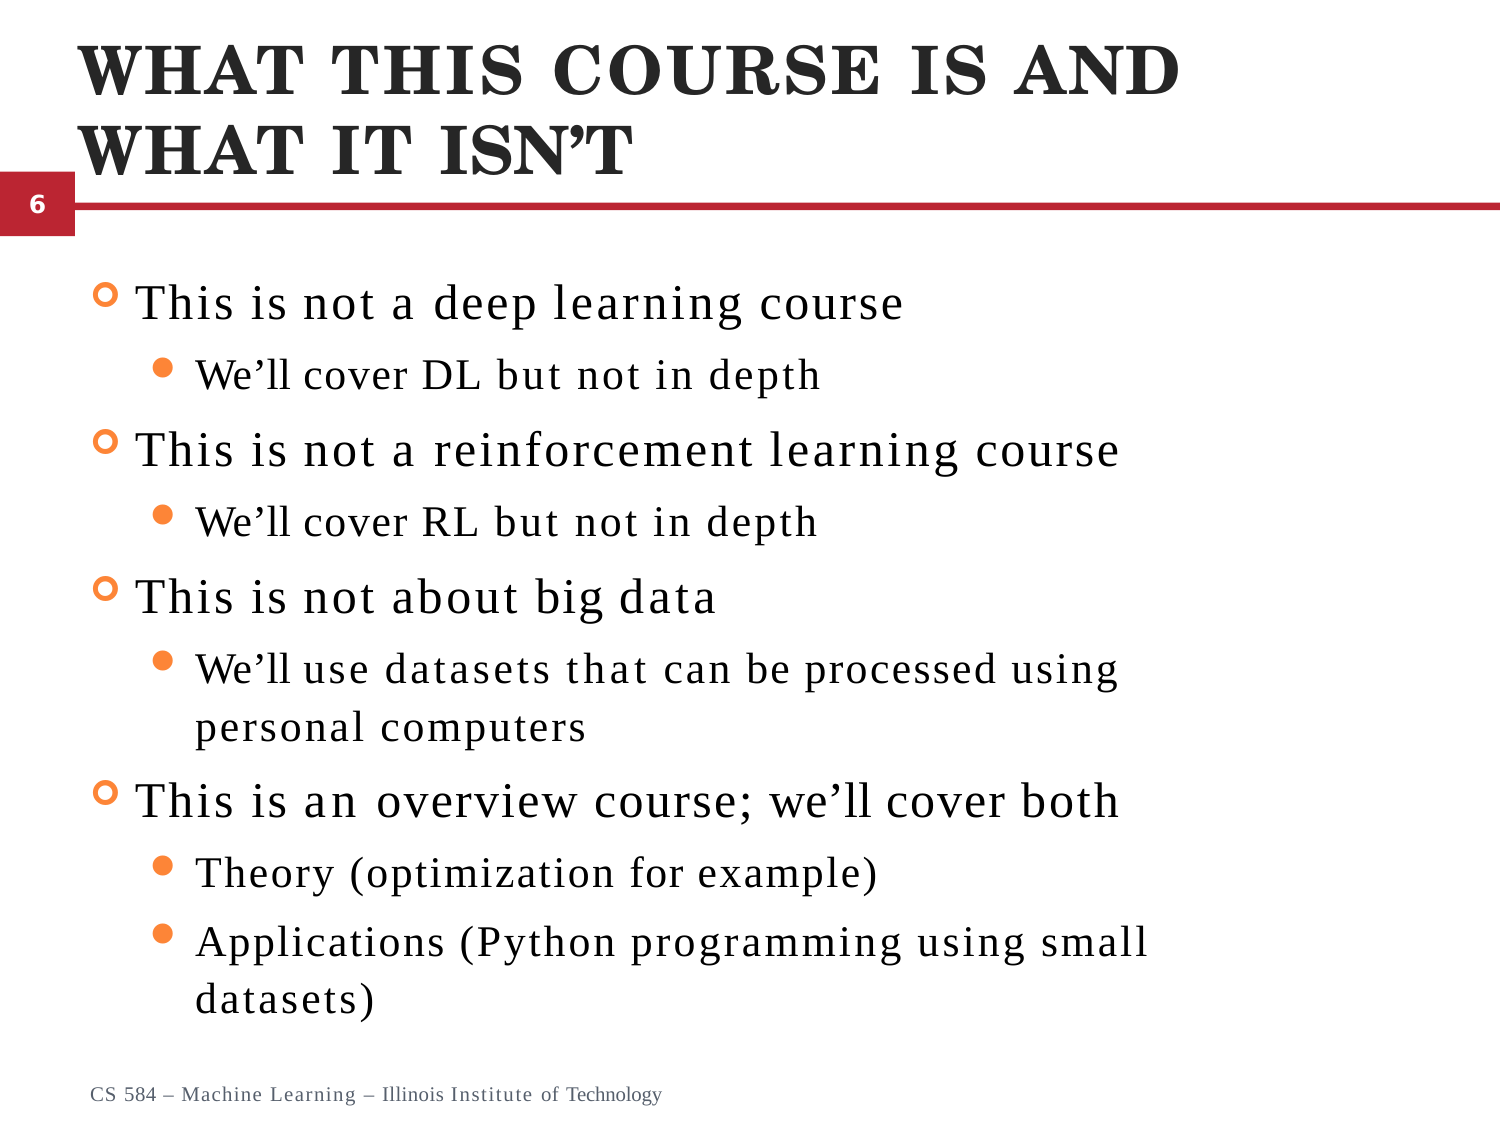

# What This Course is and What it isn’t
This is not a deep learning course
We’ll cover DL but not in depth
This is not a reinforcement learning course
We’ll cover RL but not in depth
This is not about big data
We’ll use datasets that can be processed using
personal computers
This is an overview course; we’ll cover both
Theory (optimization for example)
Applications (Python programming using small datasets)
7
CS 584 – Machine Learning – Illinois Institute of Technology